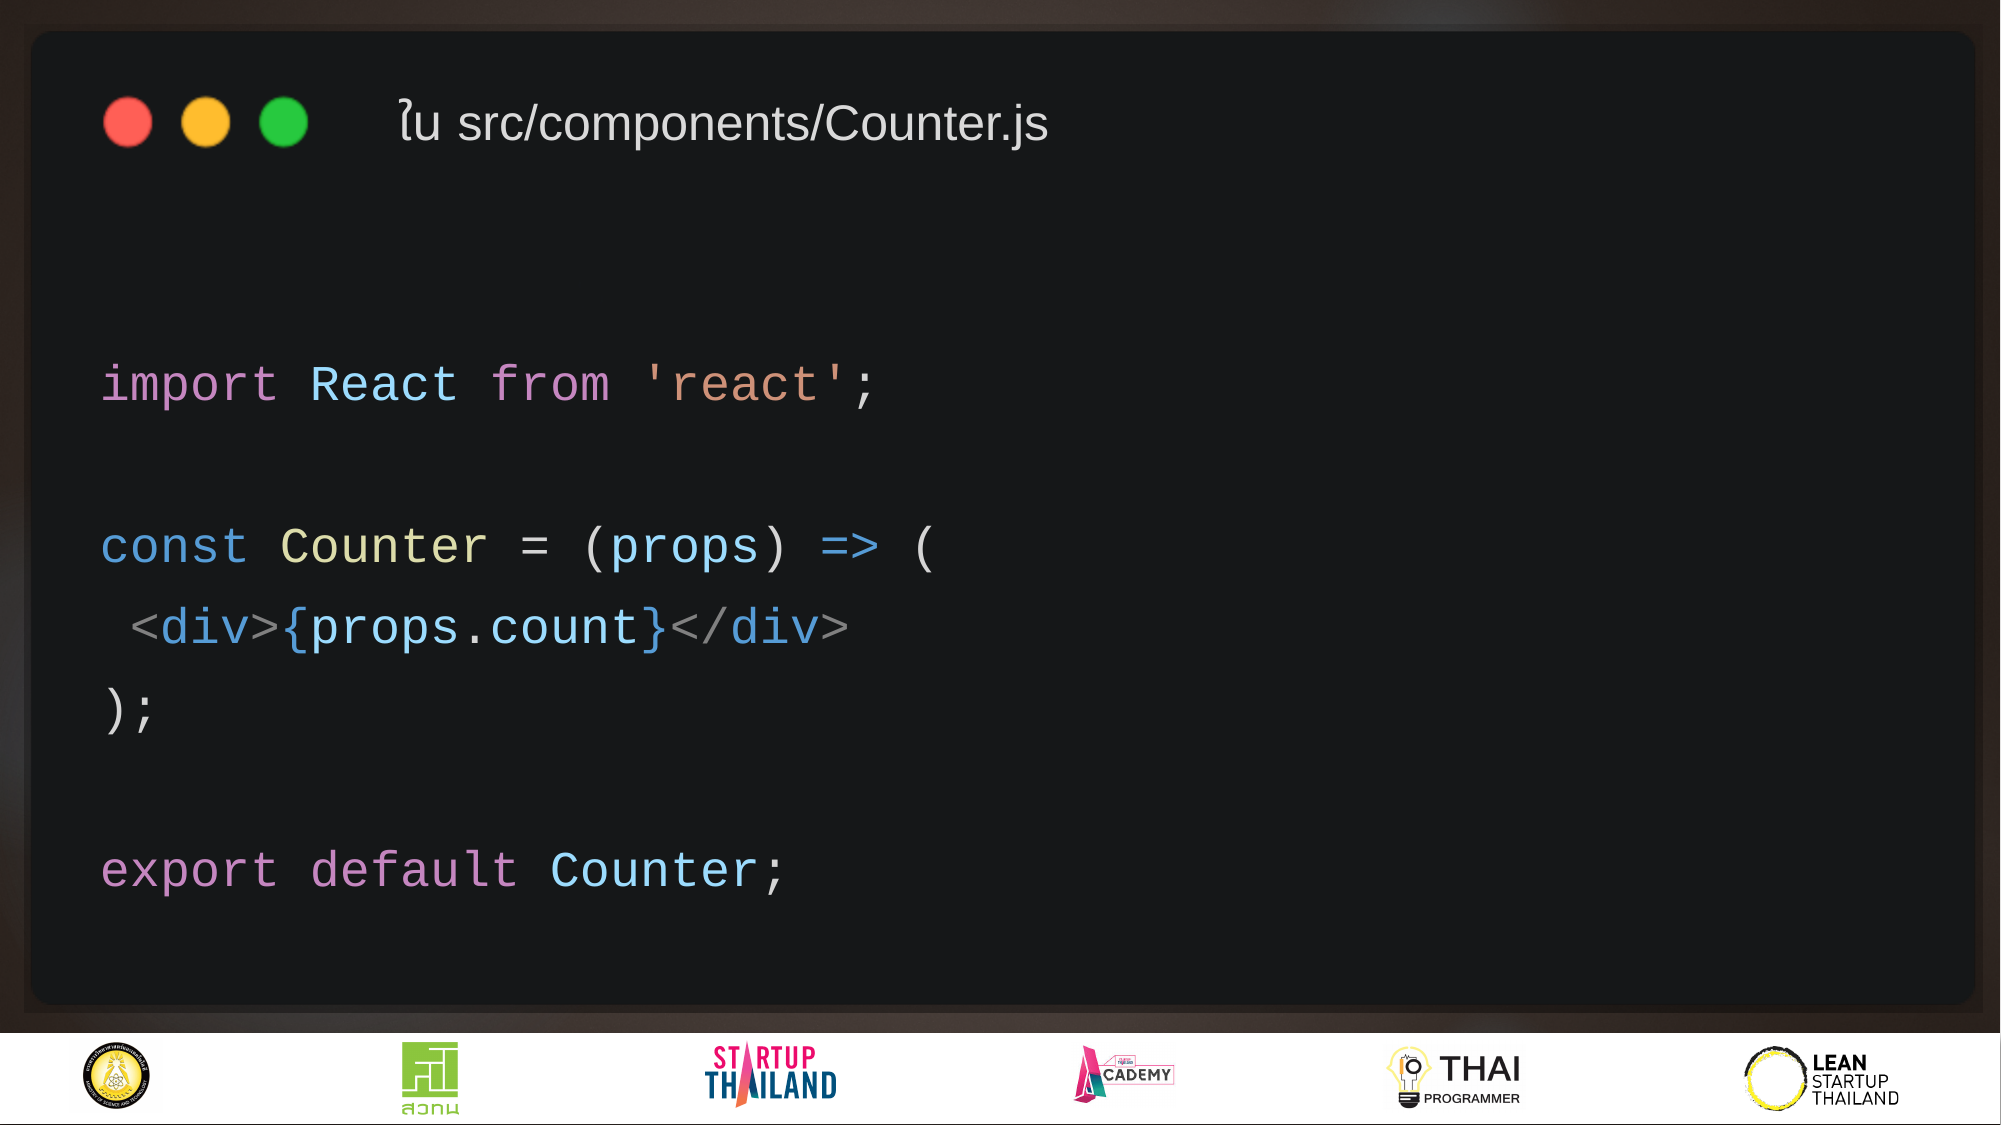

ใน src/components/Counter.js
import React from 'react';

const Counter = (props) => (
 <div>{props.count}</div>
);

export default Counter;